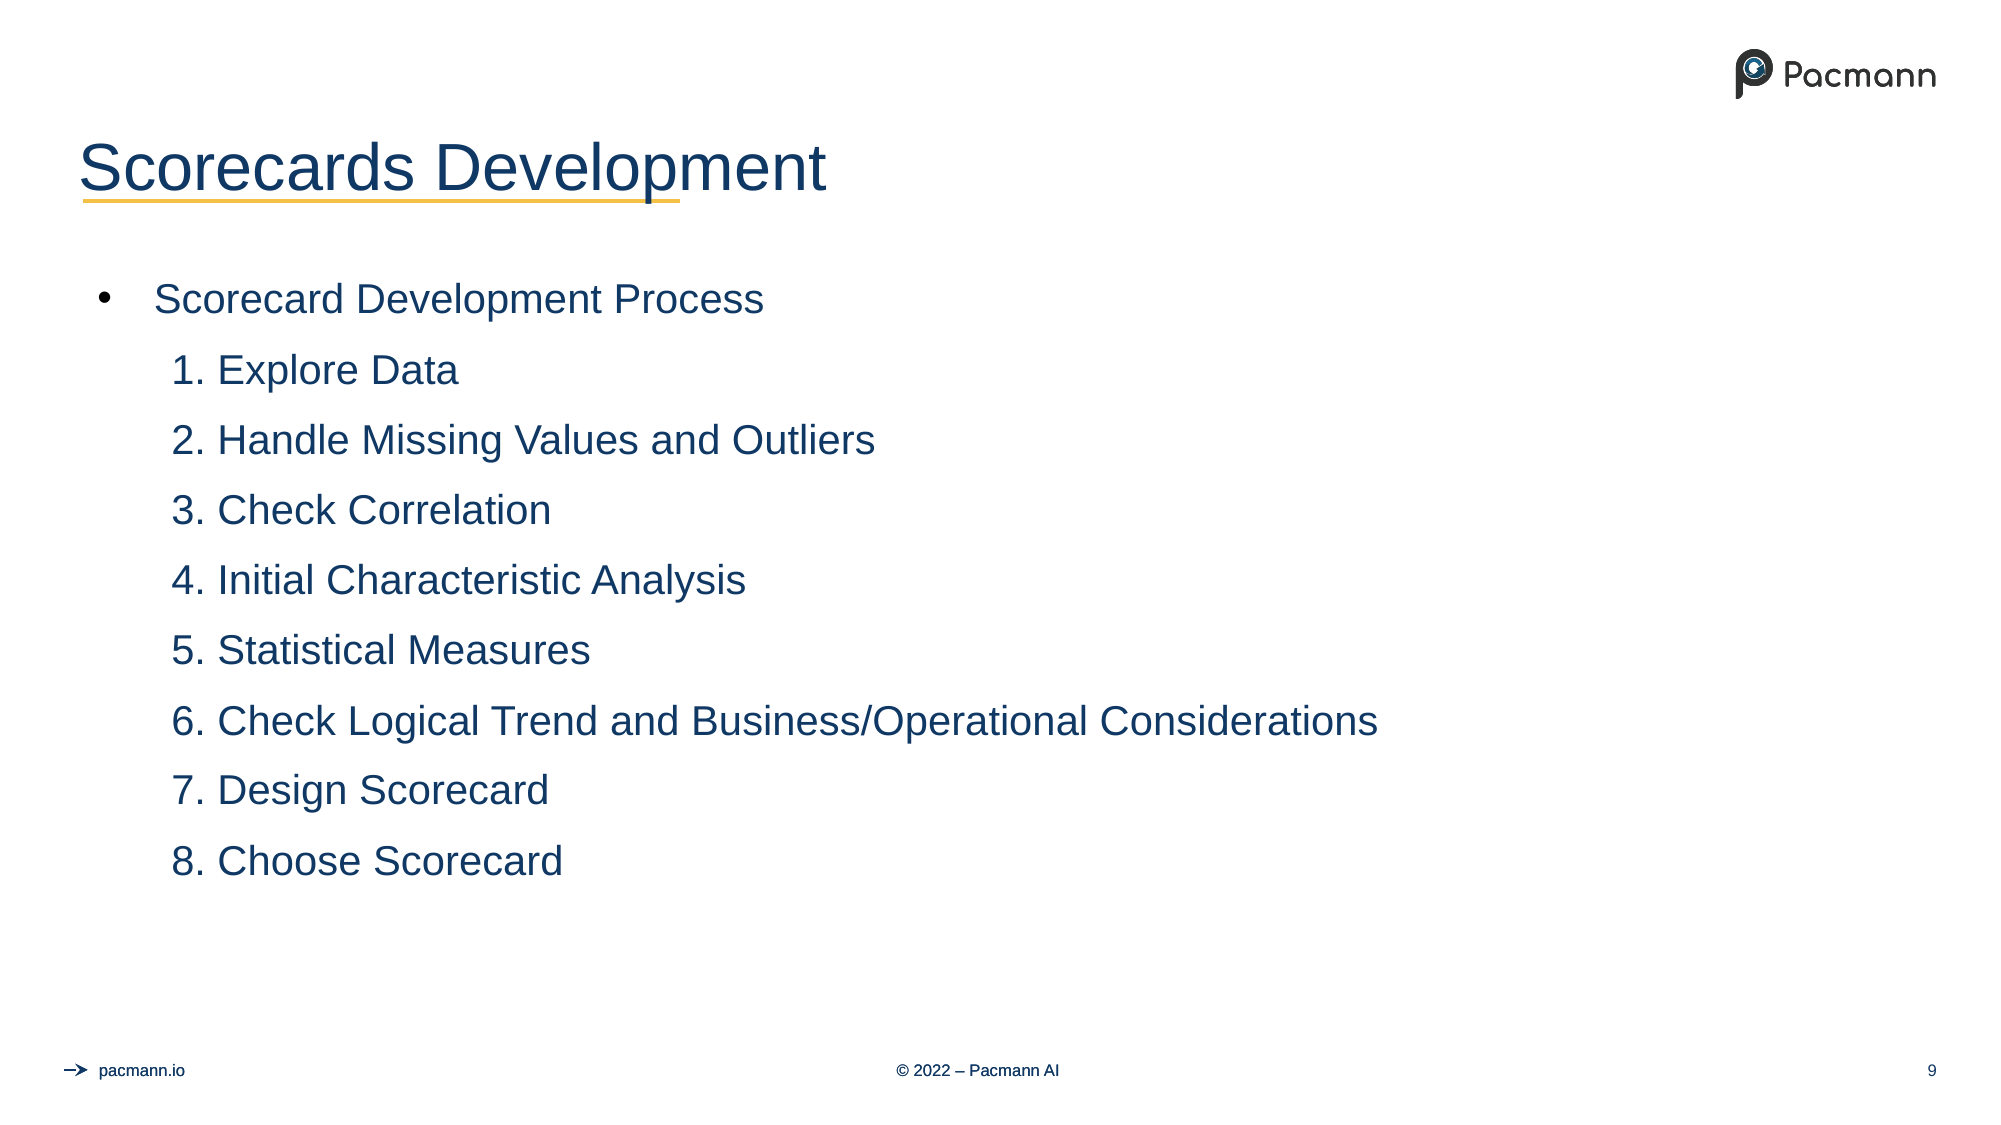

# Scorecards Development
Scorecard Development Process
	1. Explore Data
	2. Handle Missing Values and Outliers
	3. Check Correlation
	4. Initial Characteristic Analysis
	5. Statistical Measures
	6. Check Logical Trend and Business/Operational Considerations
	7. Design Scorecard
	8. Choose Scorecard